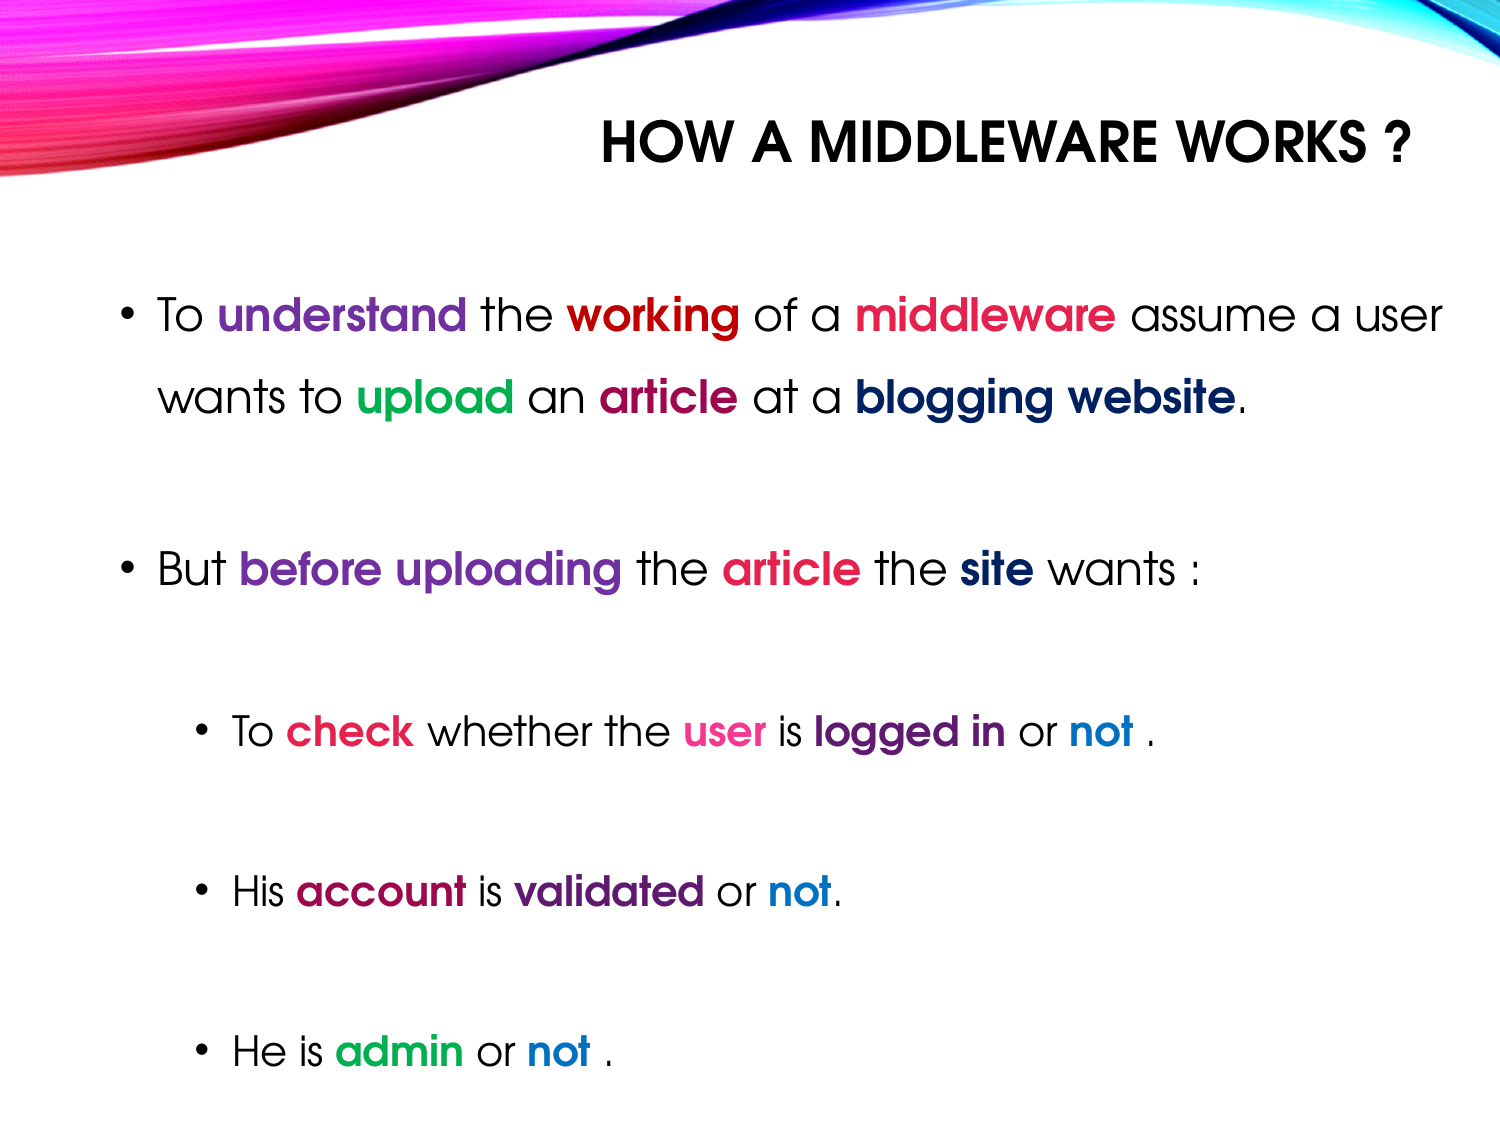

# How a middleware works ?
To understand the working of a middleware assume a user wants to upload an article at a blogging website.

But before uploading the article the site wants :

To check whether the user is logged in or not .

His account is validated or not.

He is admin or not .